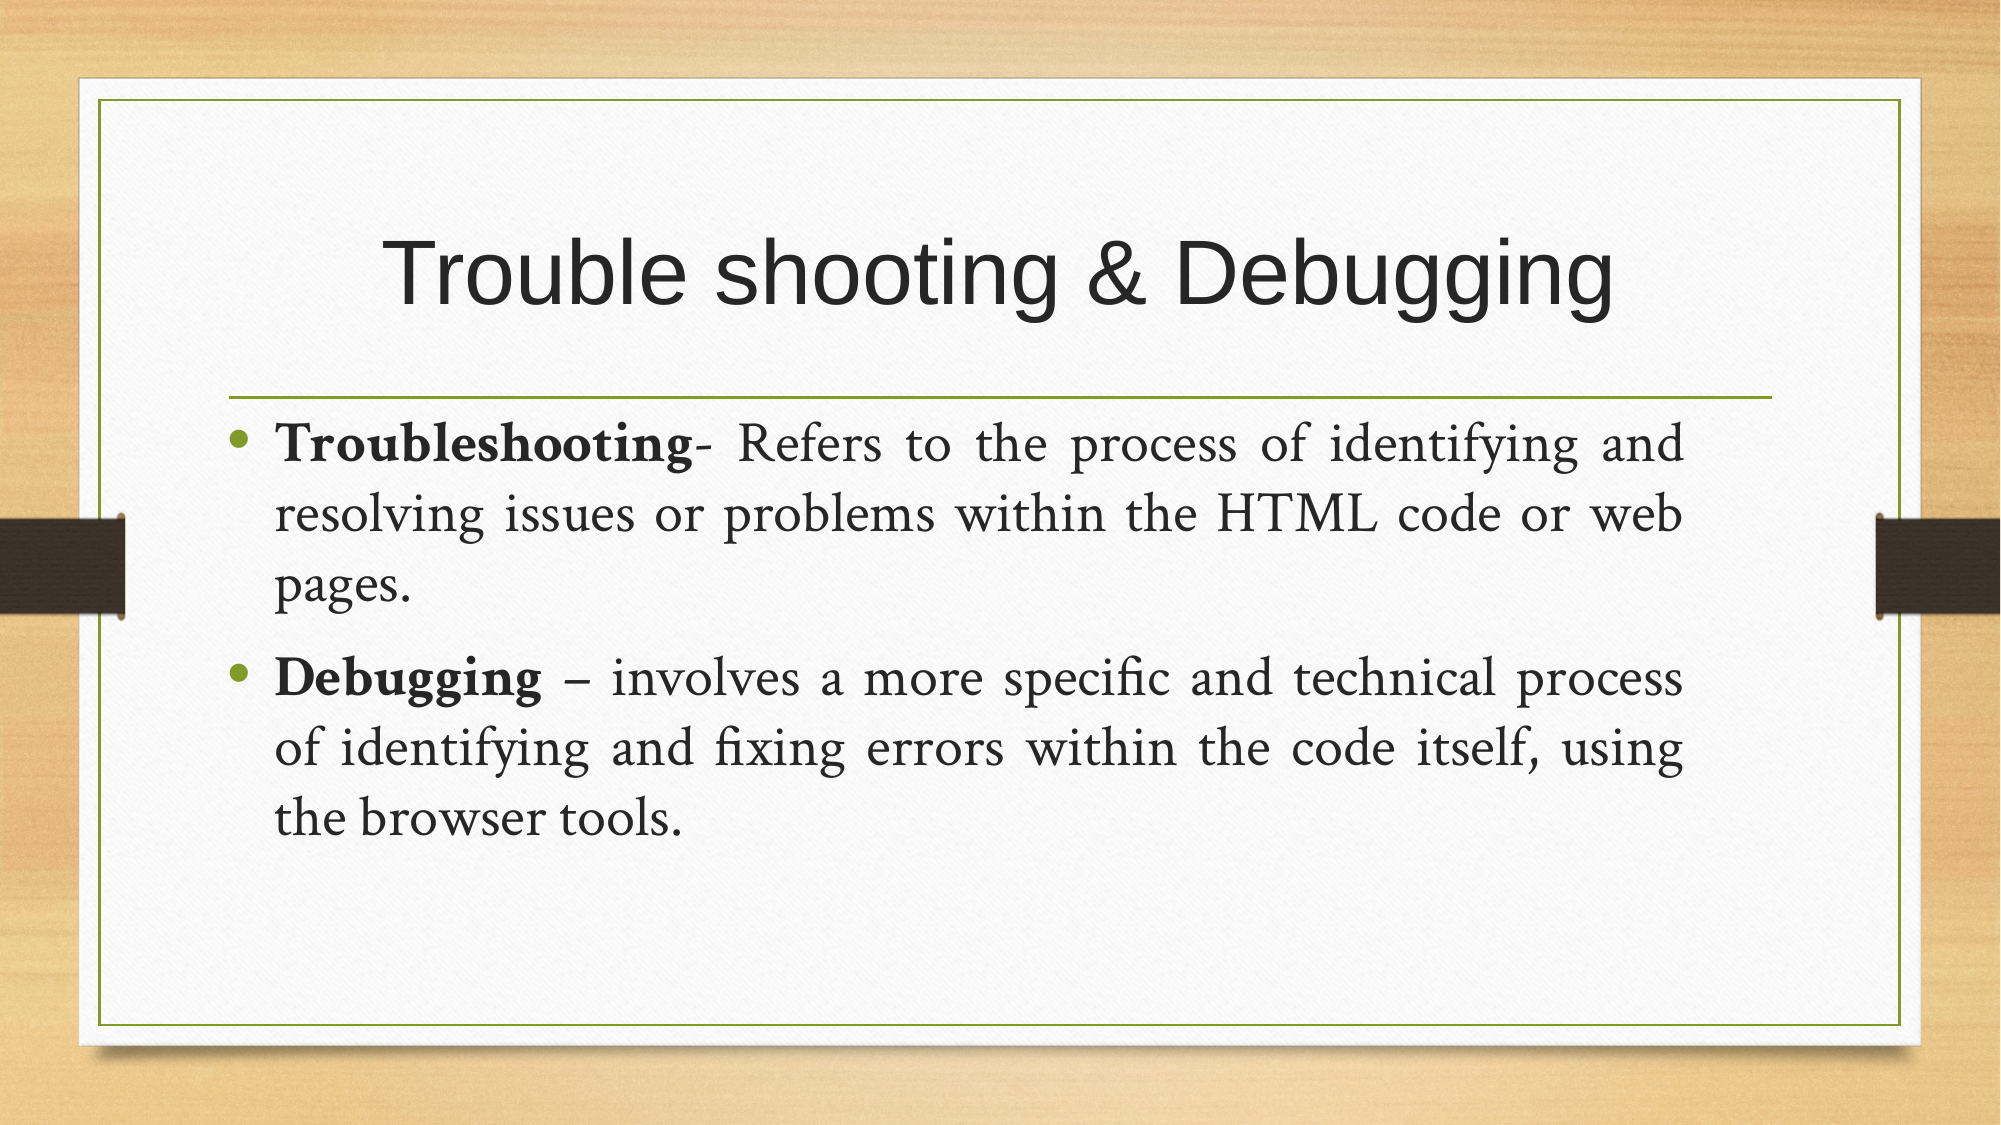

# Trouble shooting & Debugging
Troubleshooting- Refers to the process of identifying and resolving issues or problems within the HTML code or web pages.
Debugging – involves a more specific and technical process of identifying and fixing errors within the code itself, using the browser tools.